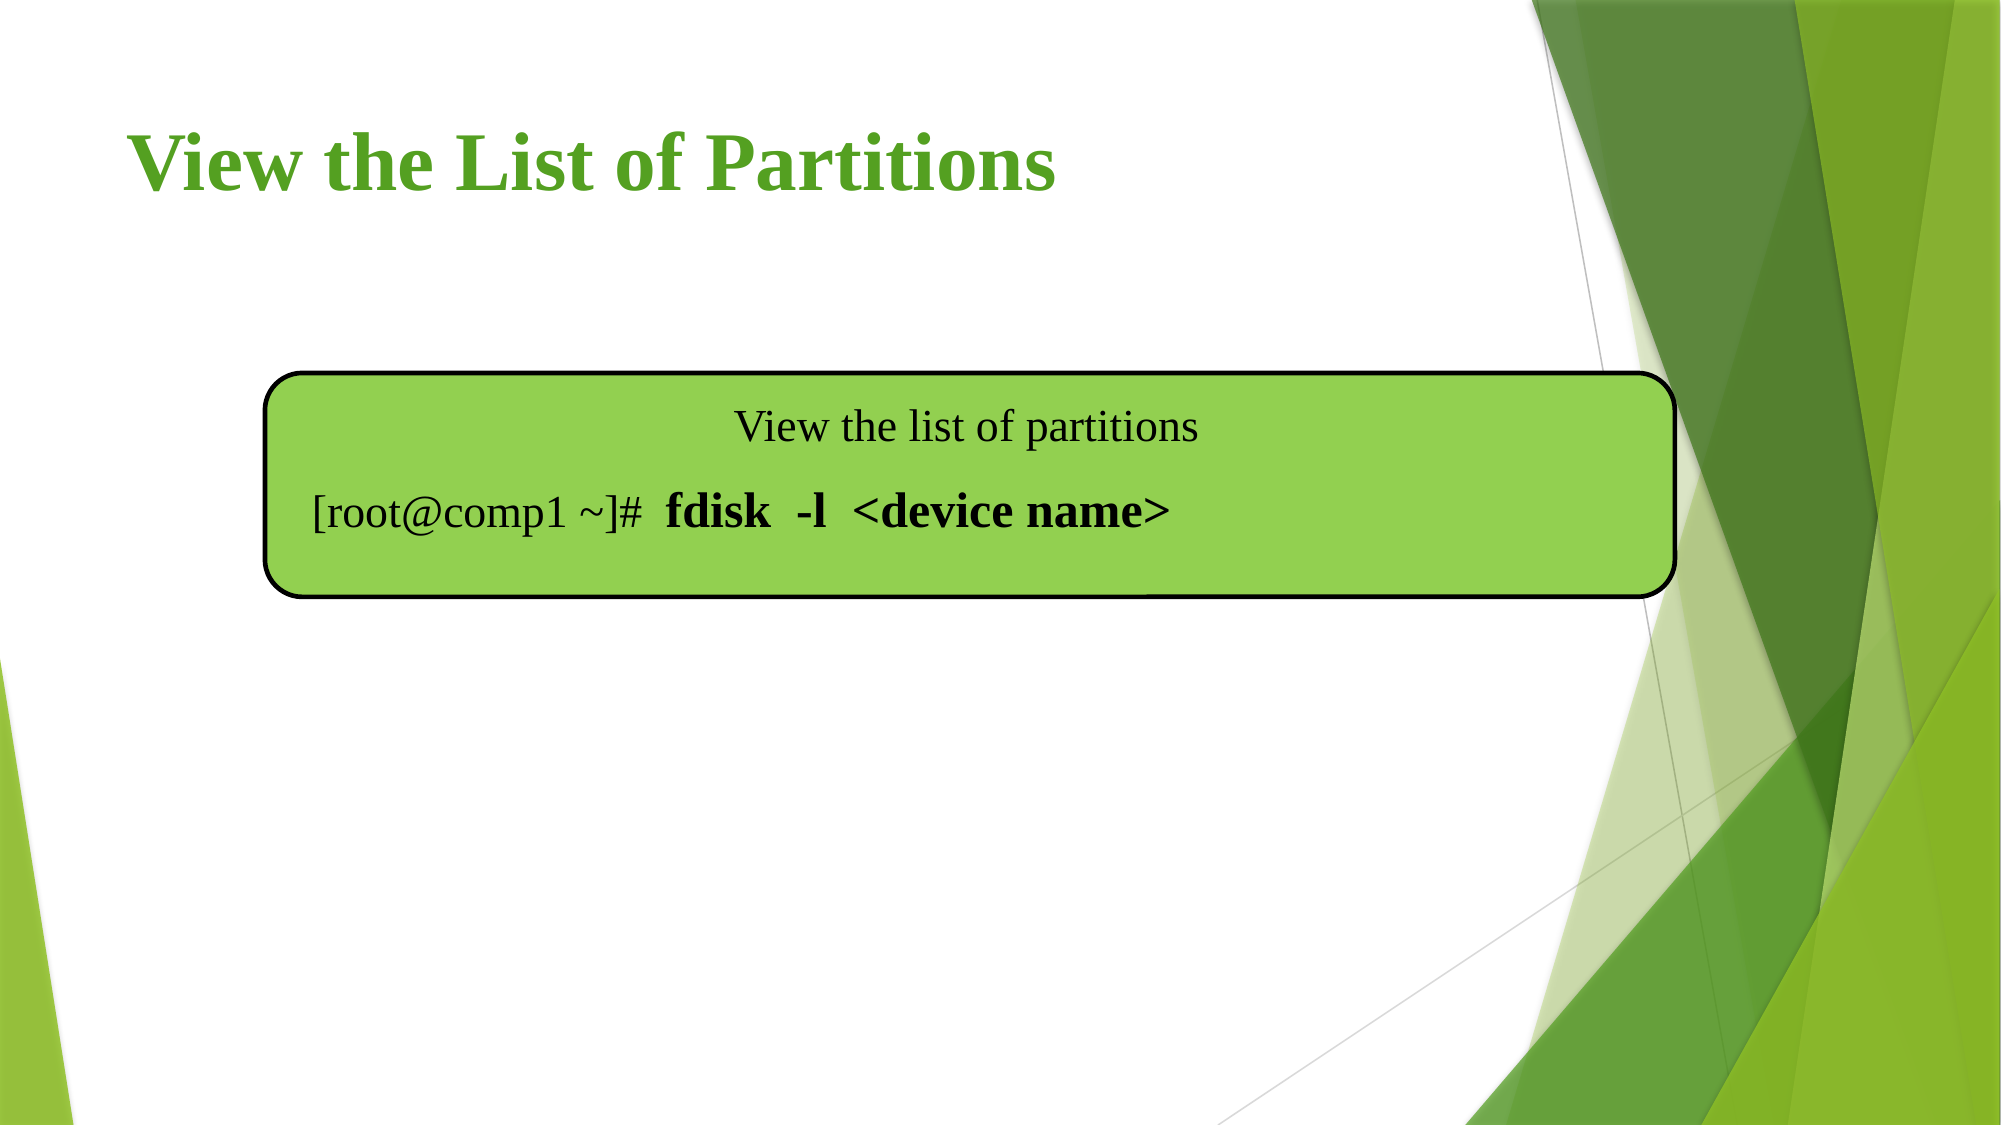

# View the List of Partitions

View the list of partitions
[root@comp1 ~]#  fdisk  -l  <device name>